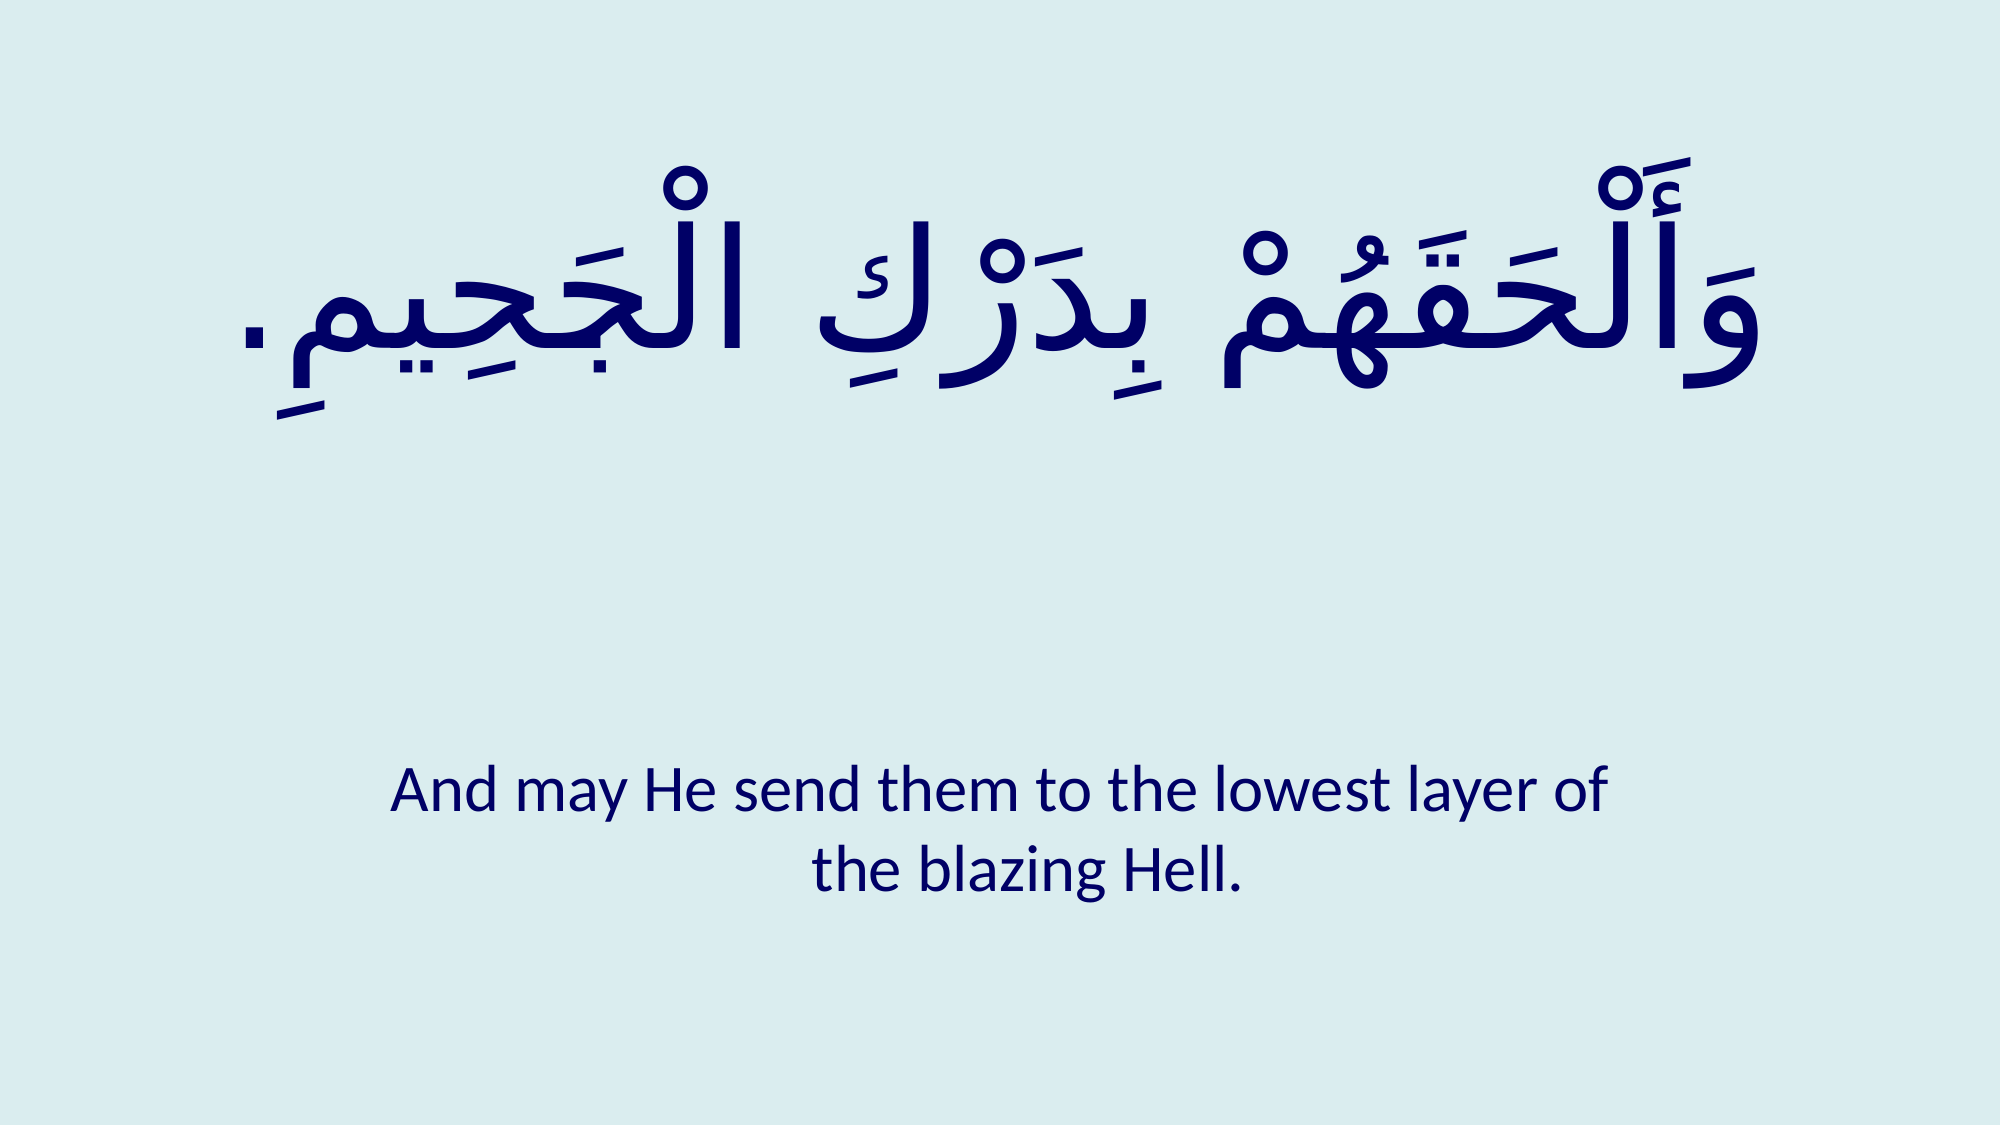

# وَأَلْحَقَهُمْ بِدَرْكِ الْجَحِيمِ.
And may He send them to the lowest layer of the blazing Hell.